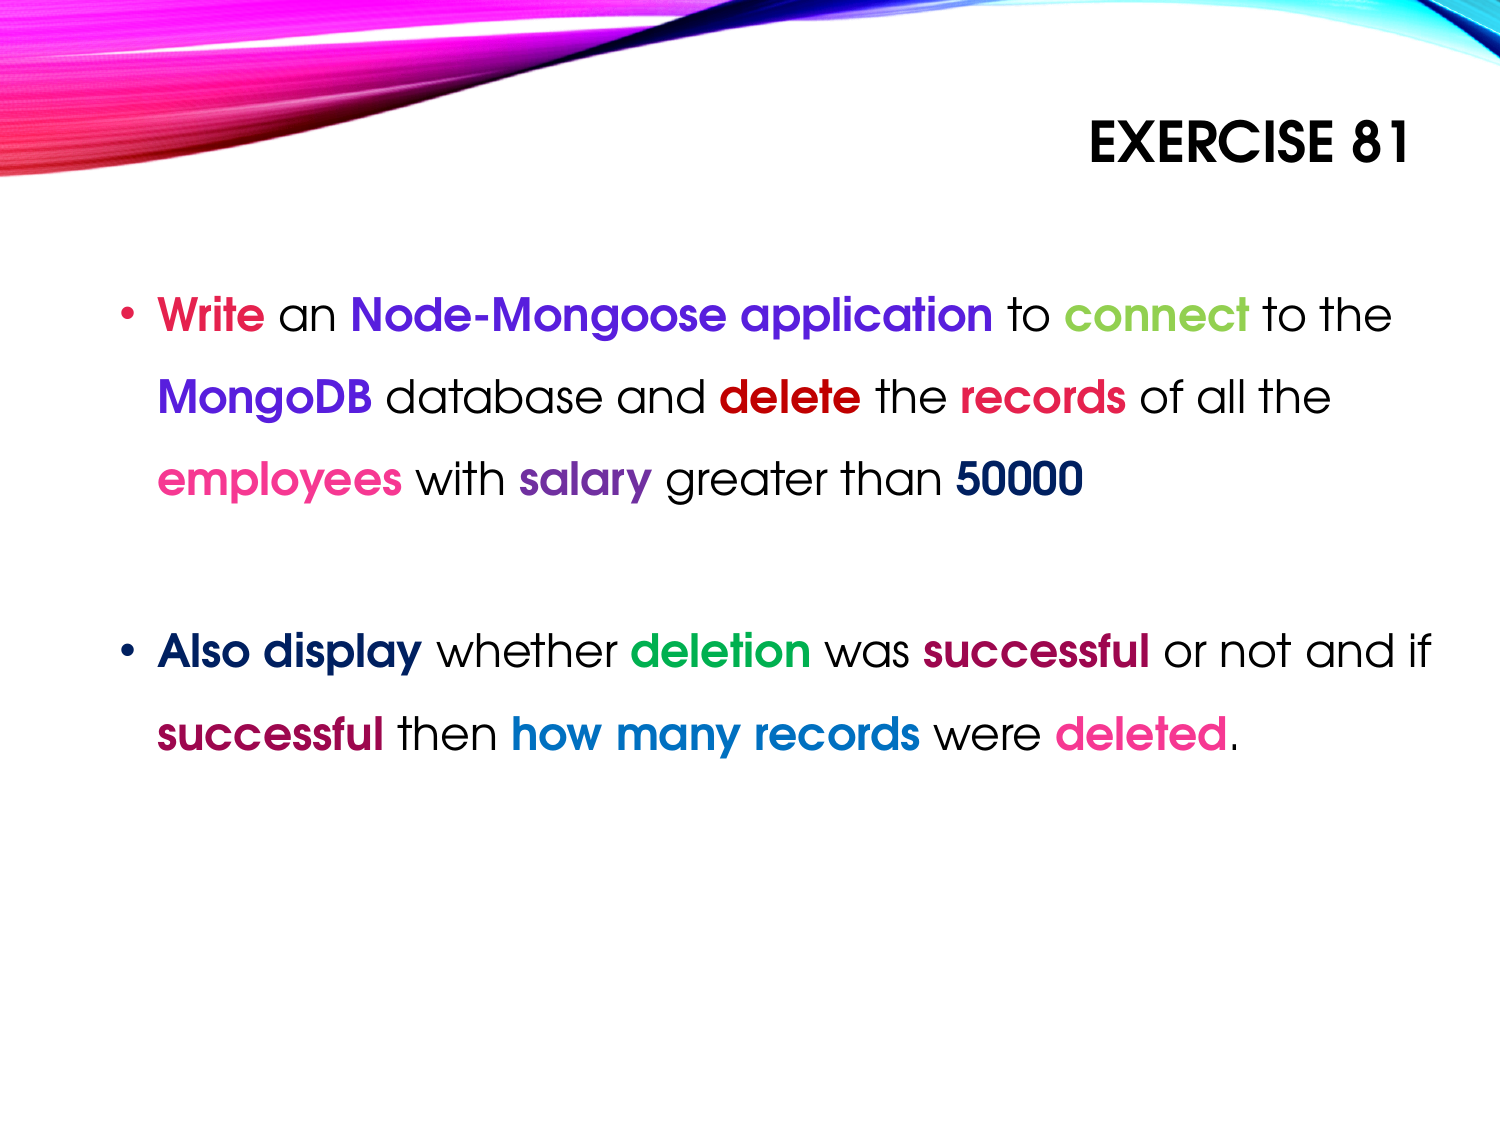

# Exercise 81
Write an Node-Mongoose application to connect to the MongoDB database and delete the records of all the employees with salary greater than 50000

Also display whether deletion was successful or not and if successful then how many records were deleted.